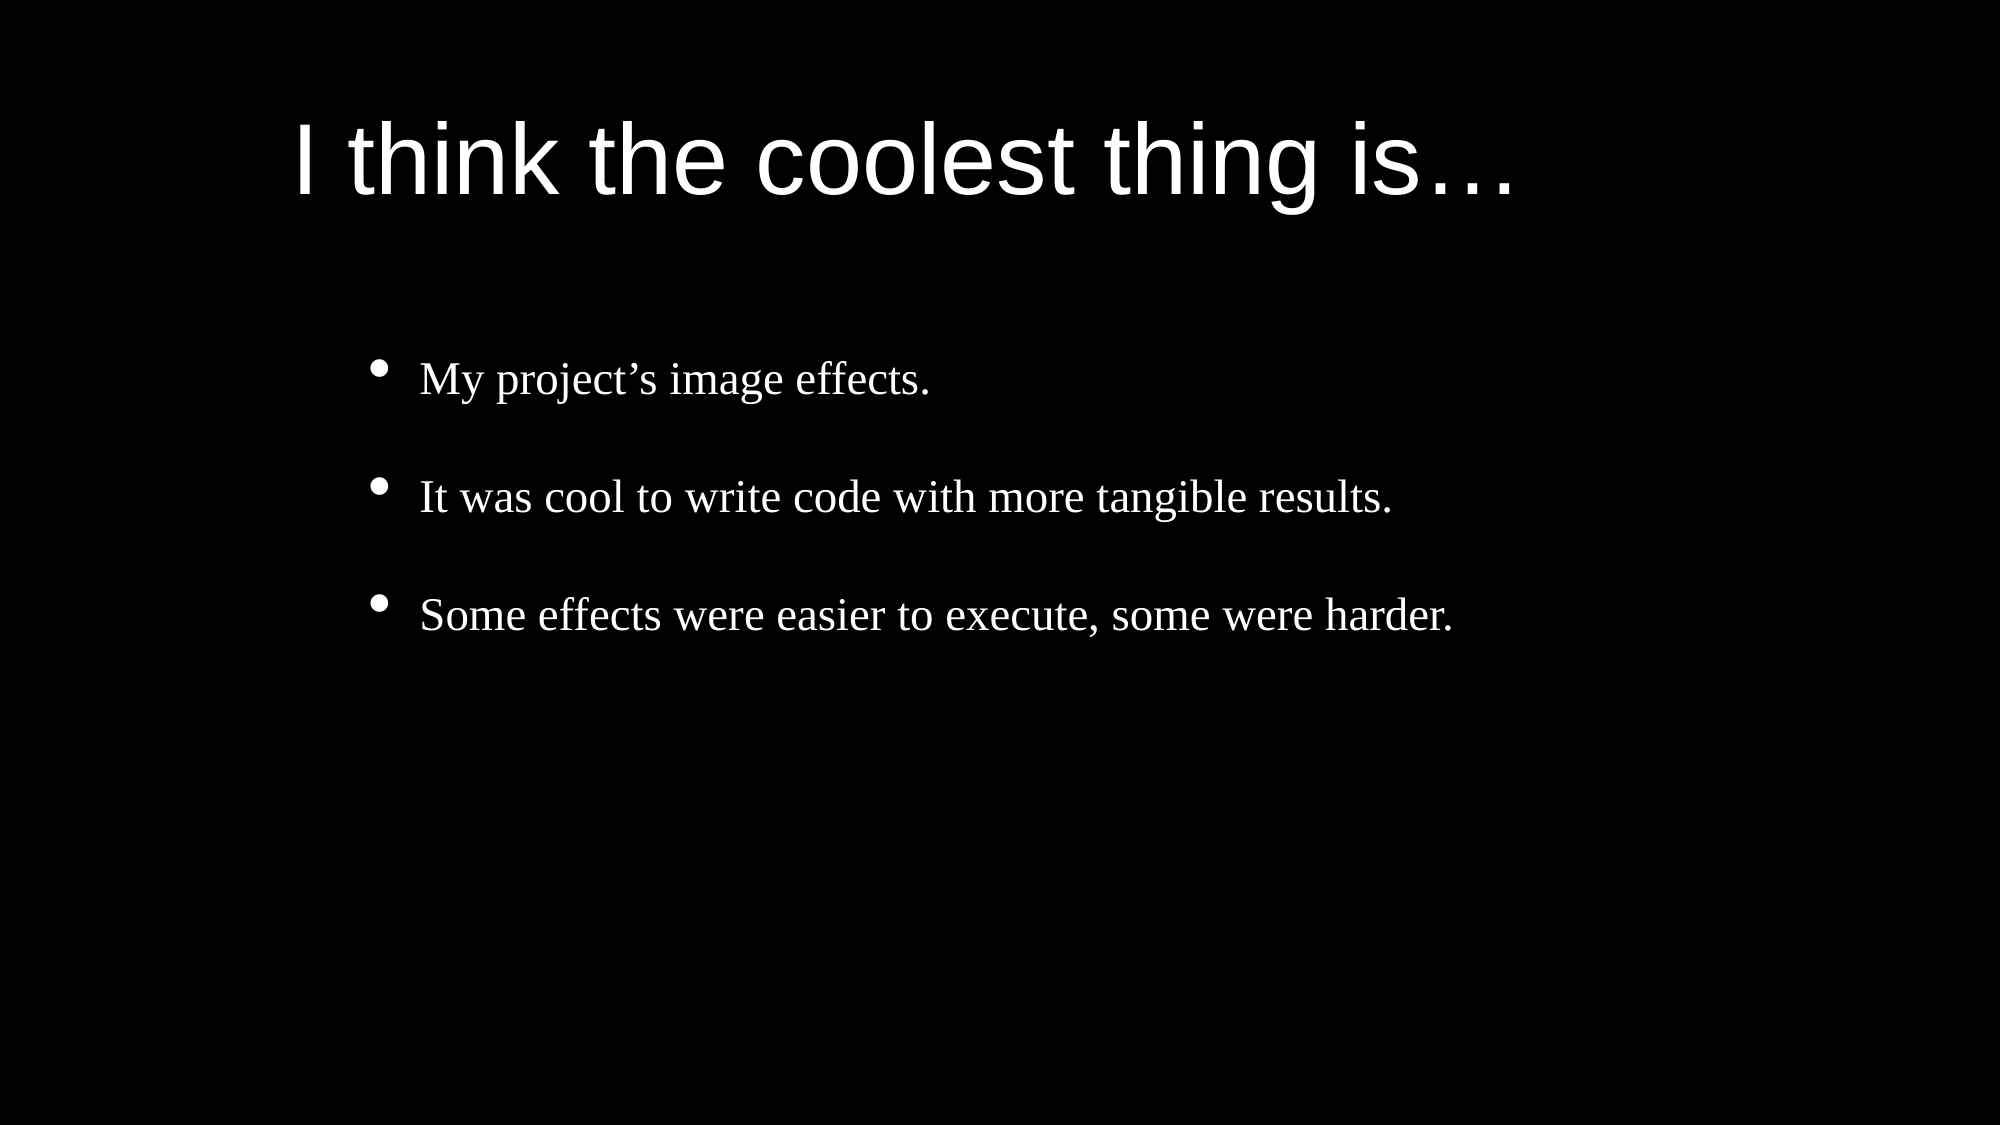

# I think the coolest thing is…
My project’s image effects.
It was cool to write code with more tangible results.
Some effects were easier to execute, some were harder.